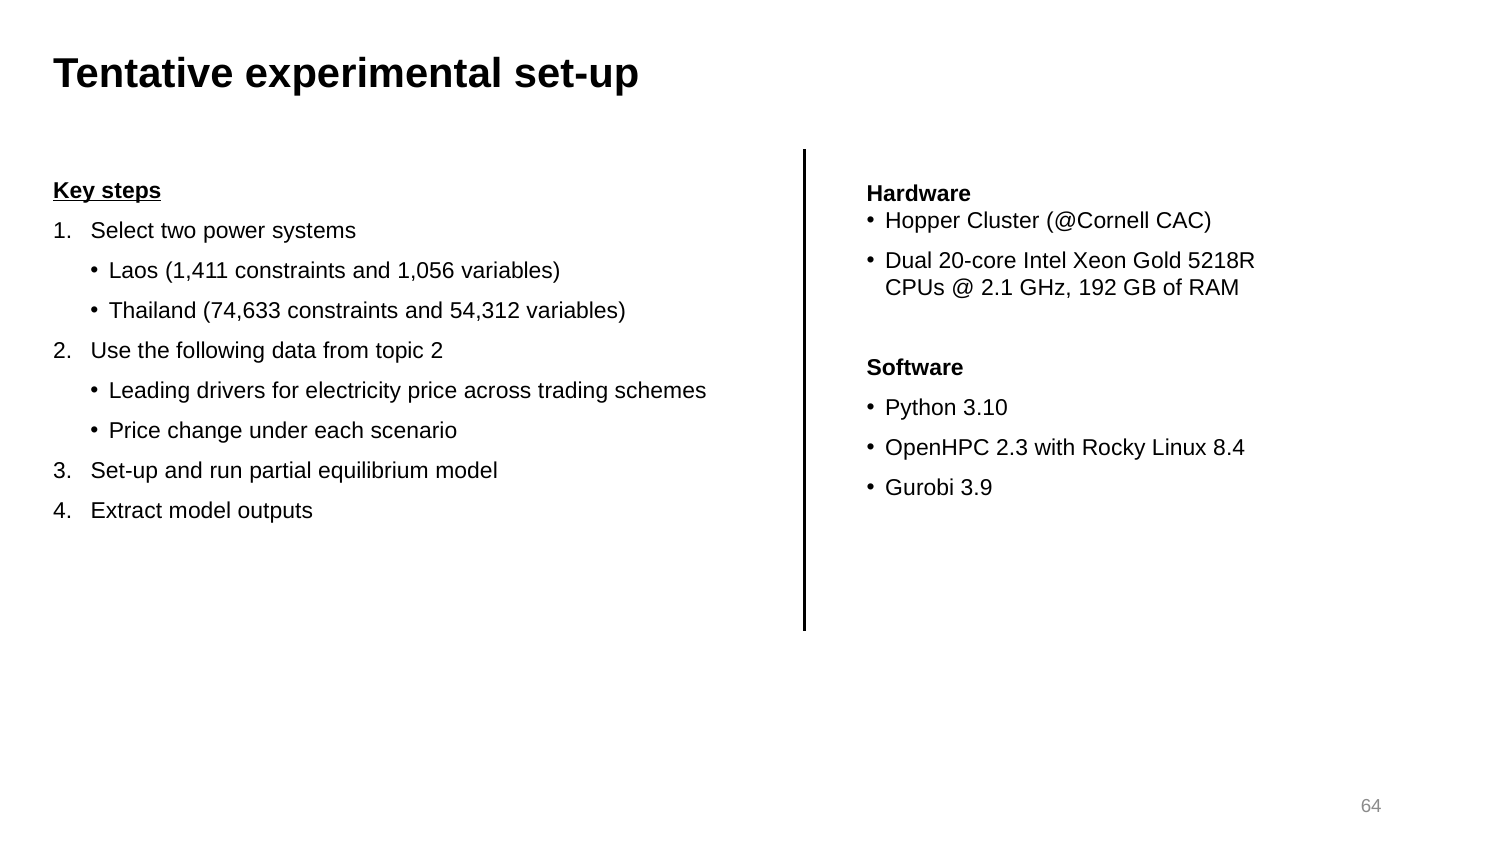

Tentative experimental set-up
Key steps
Select two power systems
Laos (1,411 constraints and 1,056 variables)
Thailand (74,633 constraints and 54,312 variables)
Use the following data from topic 2
Leading drivers for electricity price across trading schemes
Price change under each scenario
Set-up and run partial equilibrium model
Extract model outputs
Hardware
Hopper Cluster (@Cornell CAC)
Dual 20-core Intel Xeon Gold 5218R CPUs @ 2.1 GHz, 192 GB of RAM

Software
Python 3.10
OpenHPC 2.3 with Rocky Linux 8.4
Gurobi 3.9
64